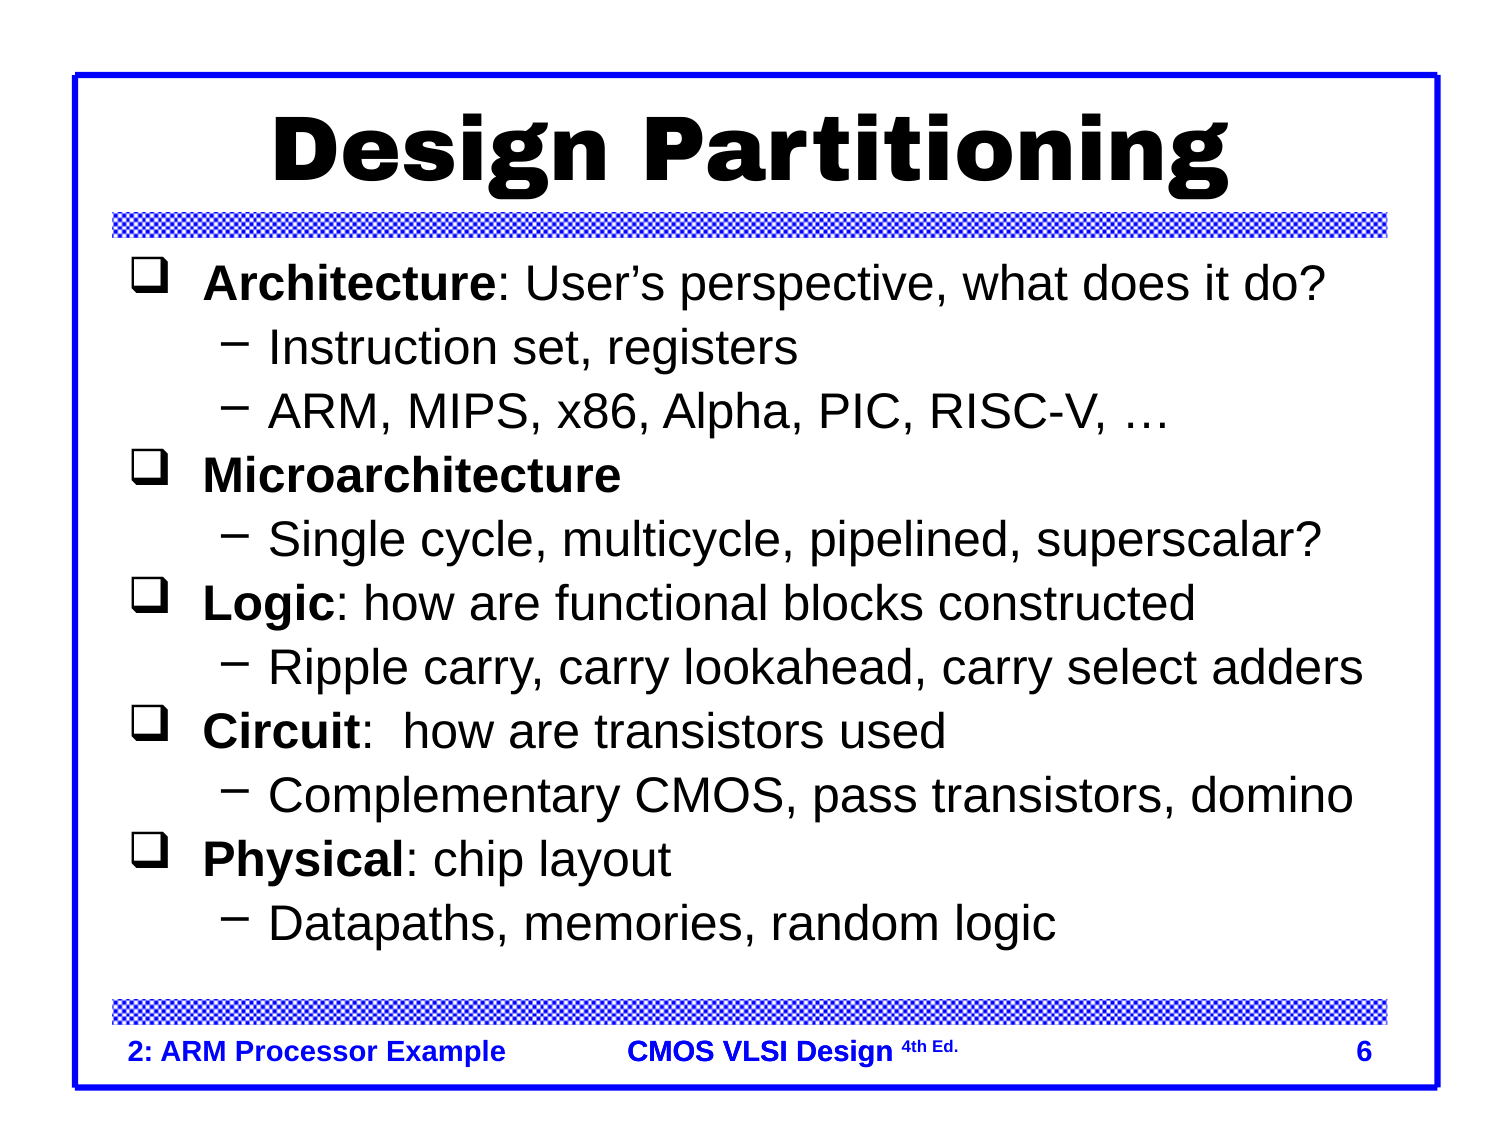

# Design Partitioning
Architecture: User’s perspective, what does it do?
Instruction set, registers
ARM, MIPS, x86, Alpha, PIC, RISC-V, …
Microarchitecture
Single cycle, multicycle, pipelined, superscalar?
Logic: how are functional blocks constructed
Ripple carry, carry lookahead, carry select adders
Circuit:  how are transistors used
Complementary CMOS, pass transistors, domino
Physical: chip layout
Datapaths, memories, random logic
2: ARM Processor Example
6